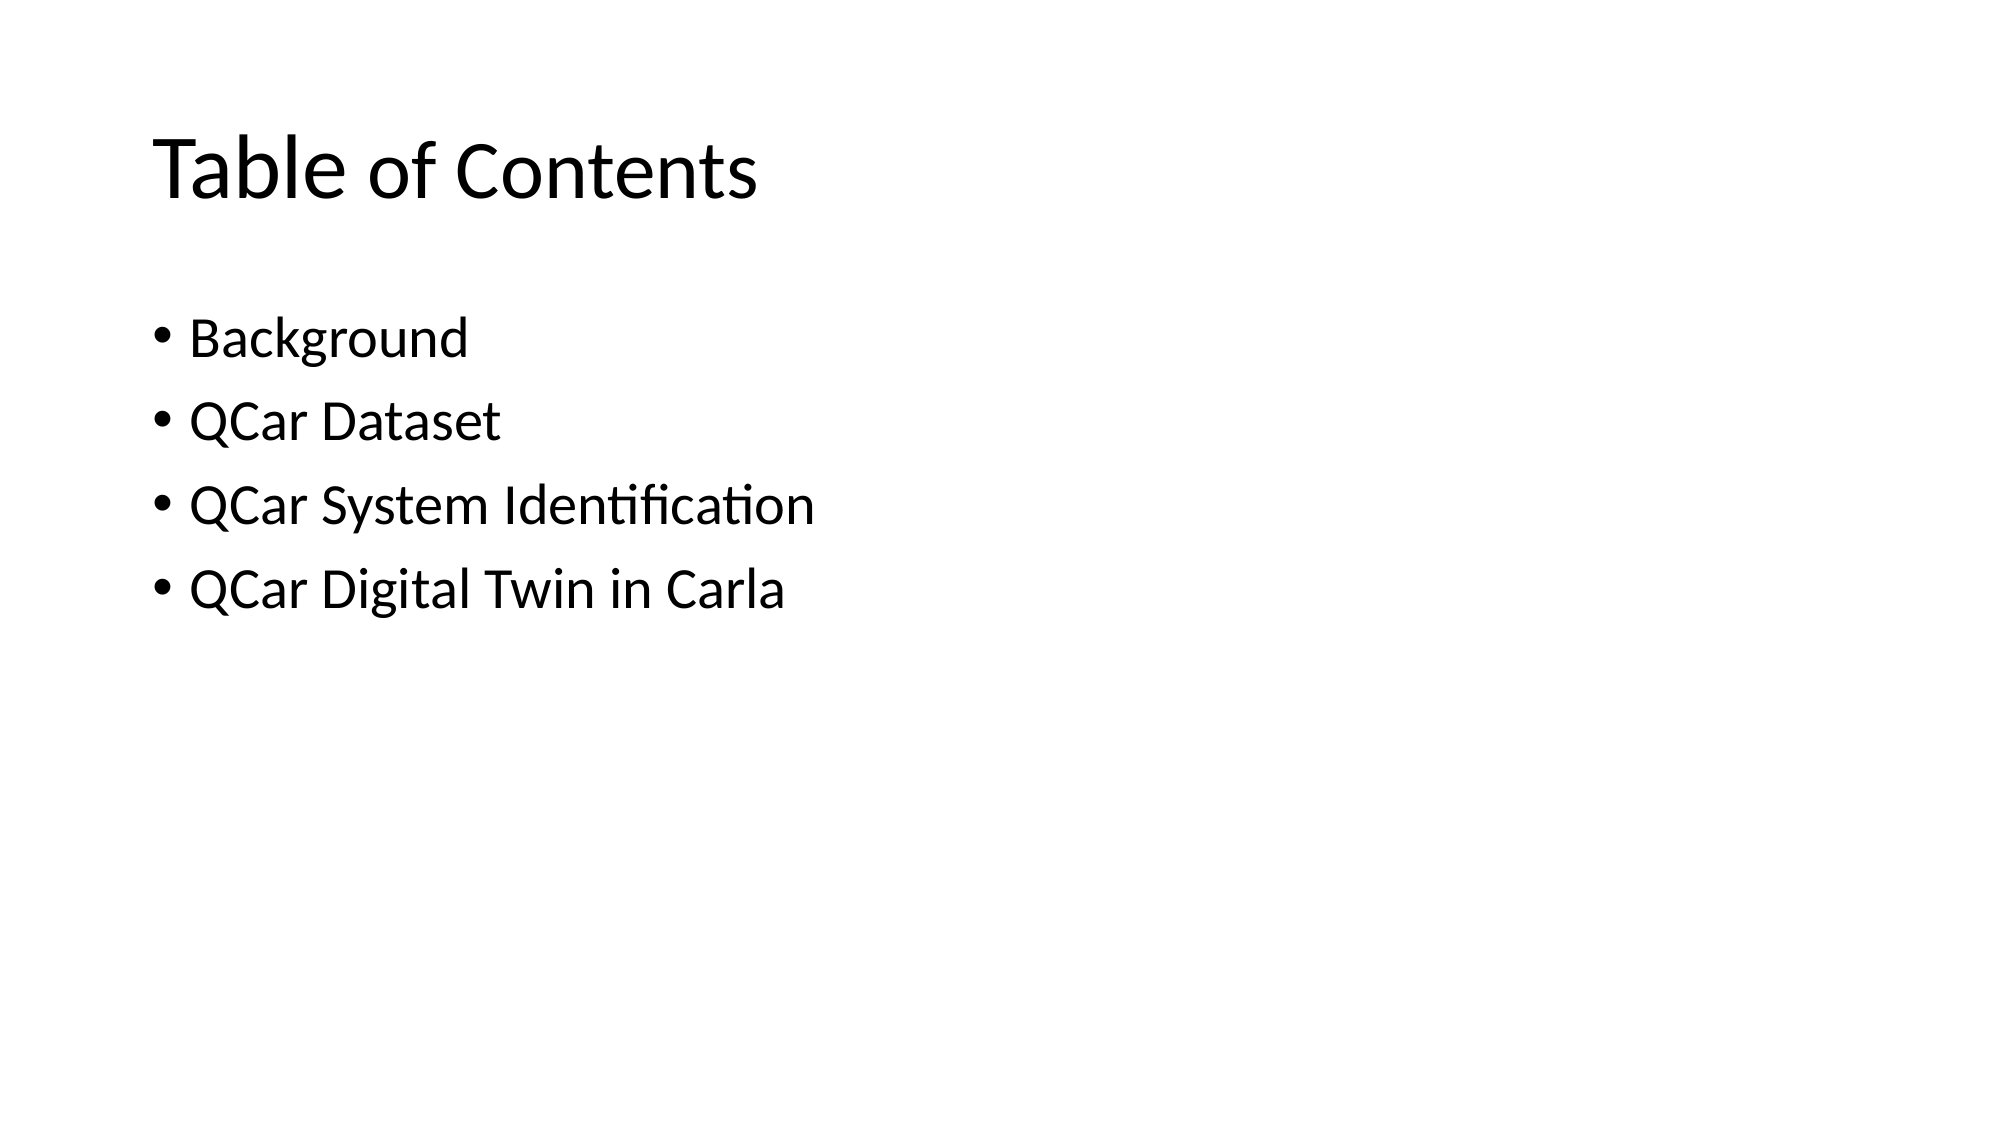

# Table of Contents
Background
QCar Dataset
QCar System Identification
QCar Digital Twin in Carla